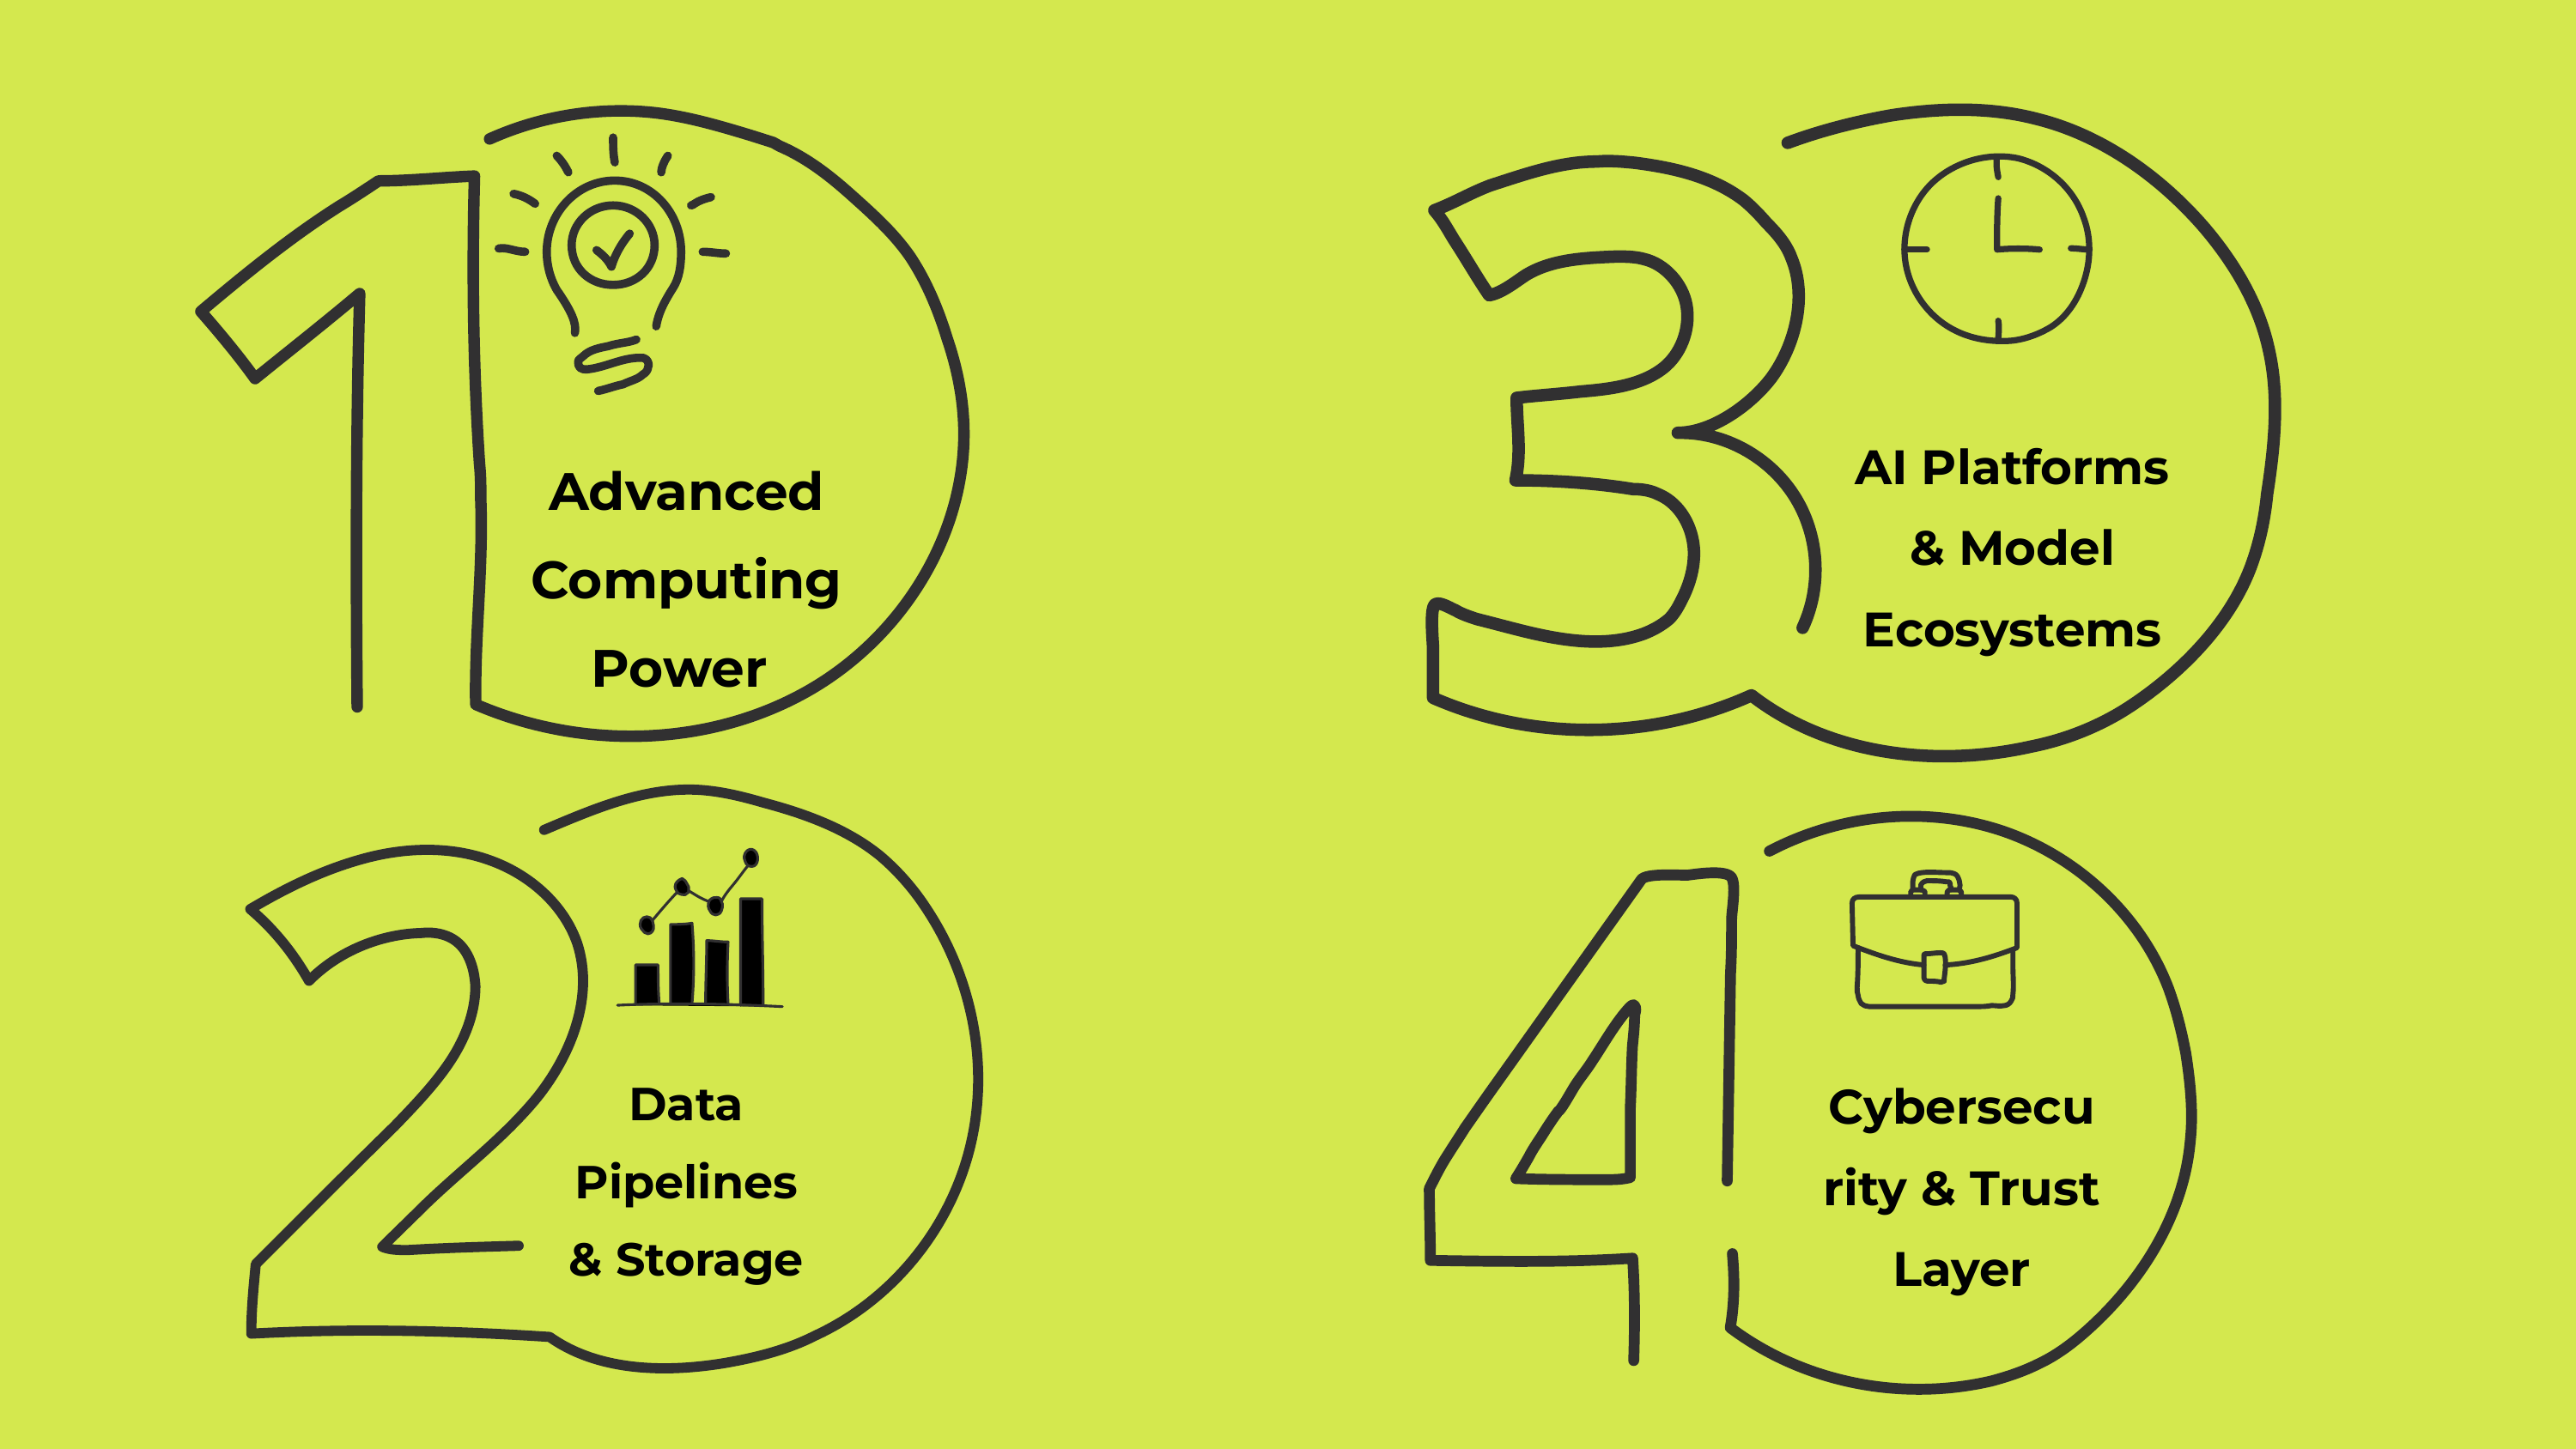

AI Platforms & Model Ecosystems

Advanced Computing Power

Cybersecurity & Trust Layer

Data Pipelines & Storage